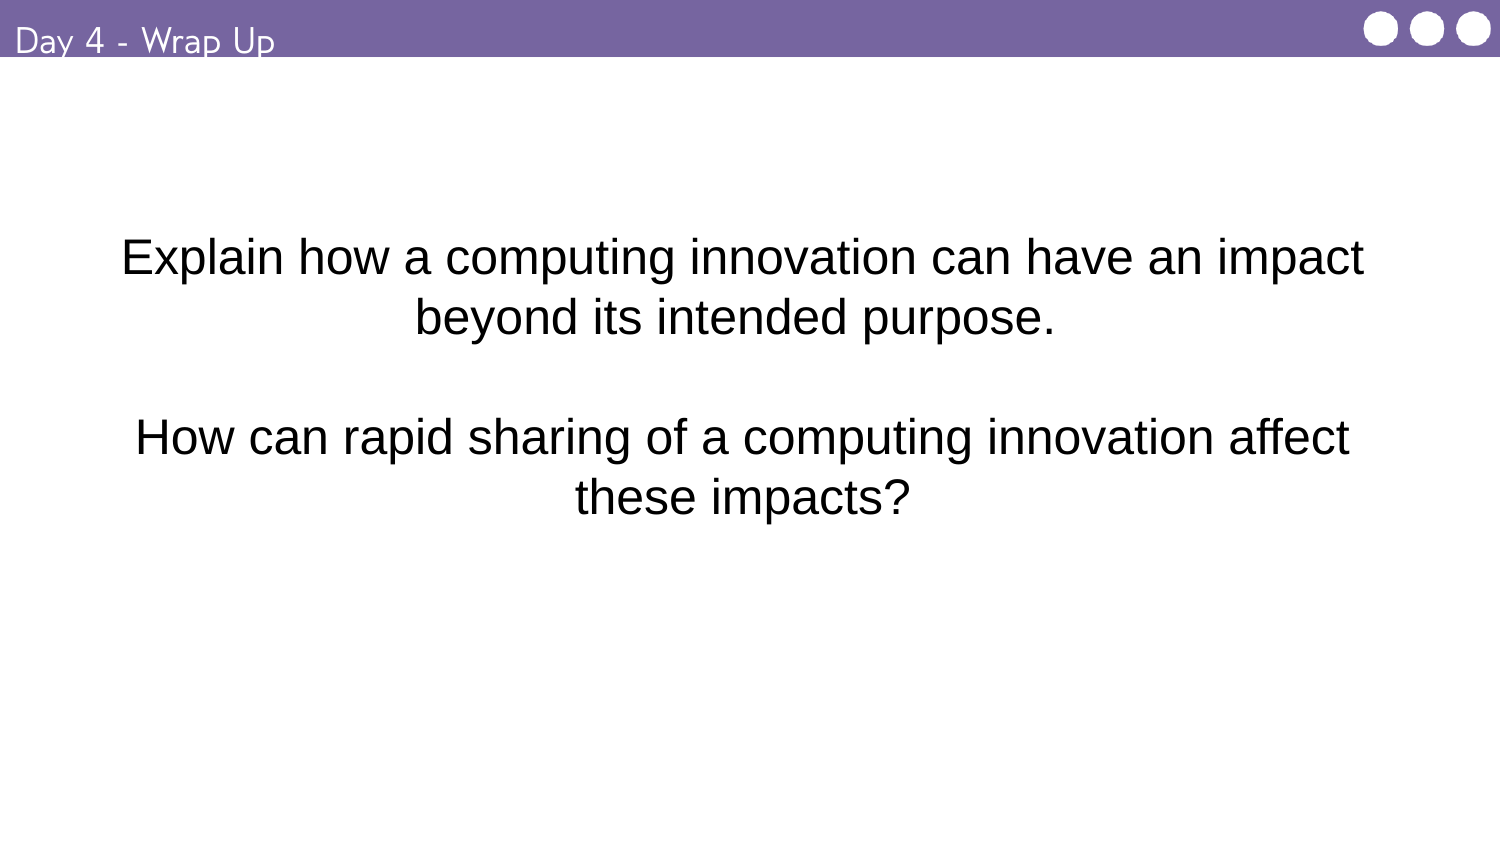

Day 4 - Wrap Up
Prompt:

Explain how a computing innovation can have an impact beyond its intended purpose.

How can rapid sharing of a computing innovation affect these impacts?